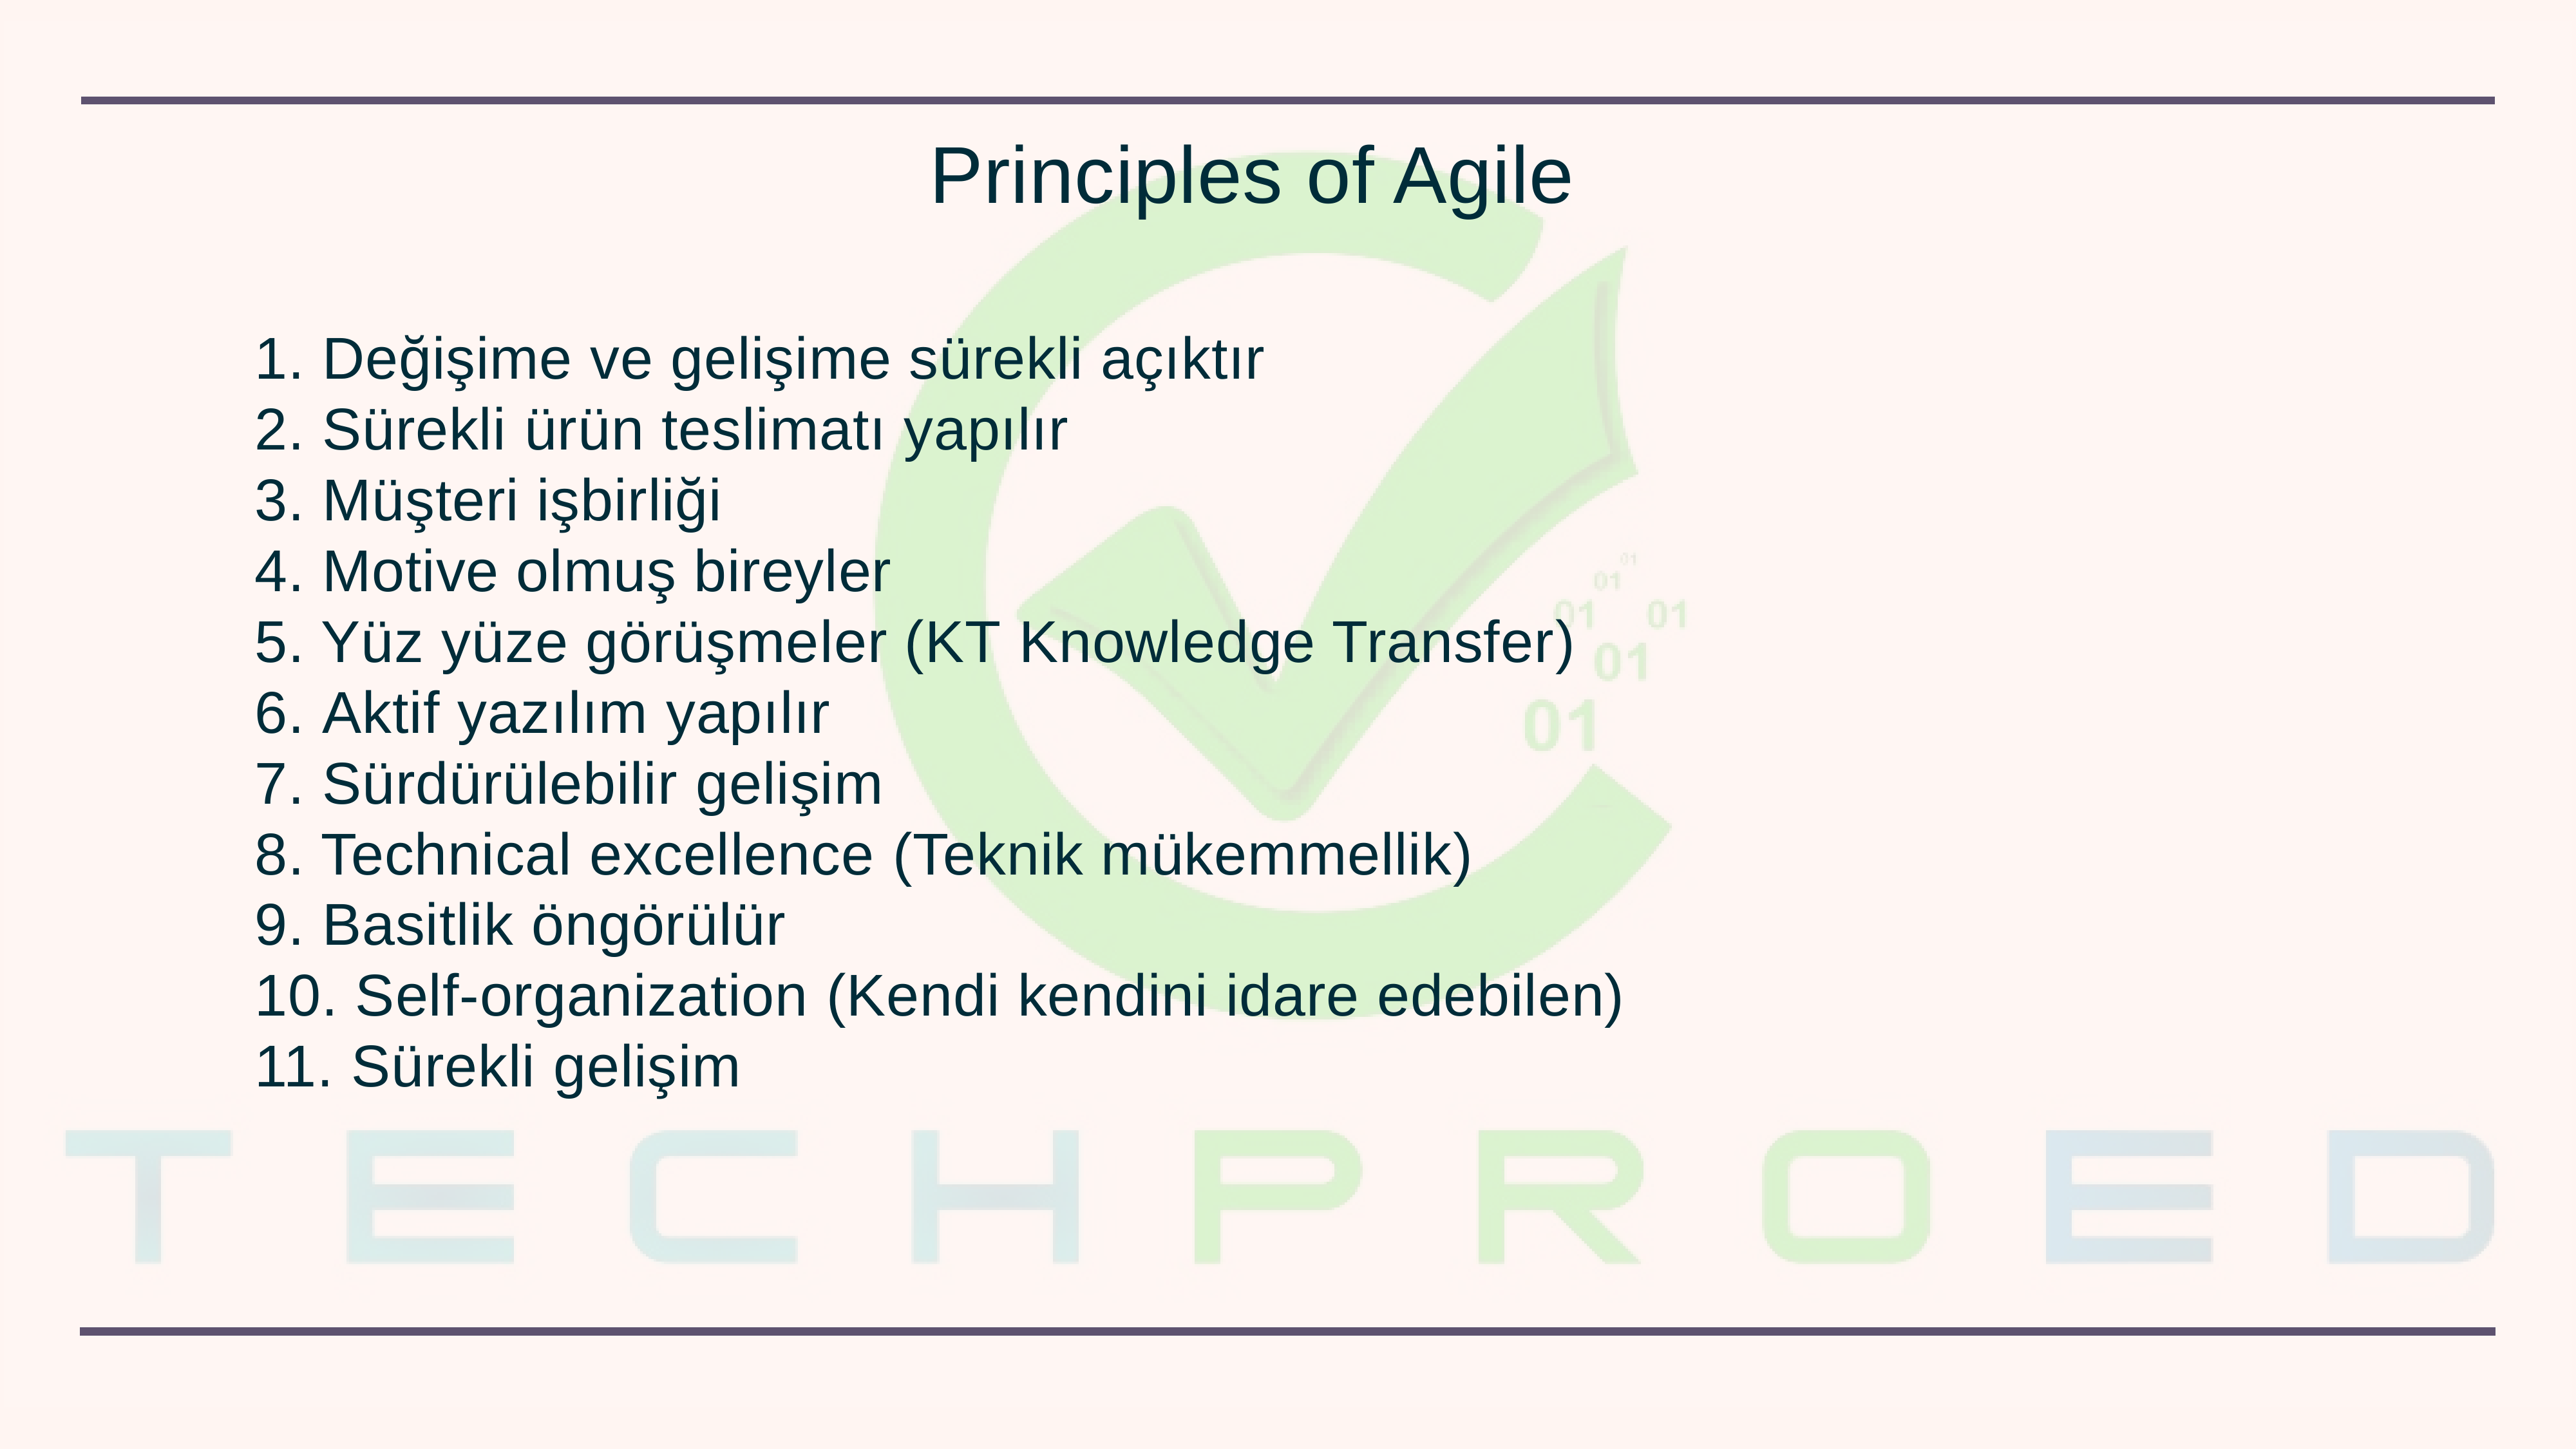

Principles of Agile
 1. Değişime ve gelişime sürekli açıktır
 2. Sürekli ürün teslimatı yapılır
 3. Müşteri işbirliği
 4. Motive olmuş bireyler
 5. Yüz yüze görüşmeler (KT Knowledge Transfer)
 6. Aktif yazılım yapılır
 7. Sürdürülebilir gelişim
 8. Technical excellence (Teknik mükemmellik)
 9. Basitlik öngörülür
 10. Self-organization (Kendi kendini idare edebilen)
 11. Sürekli gelişim